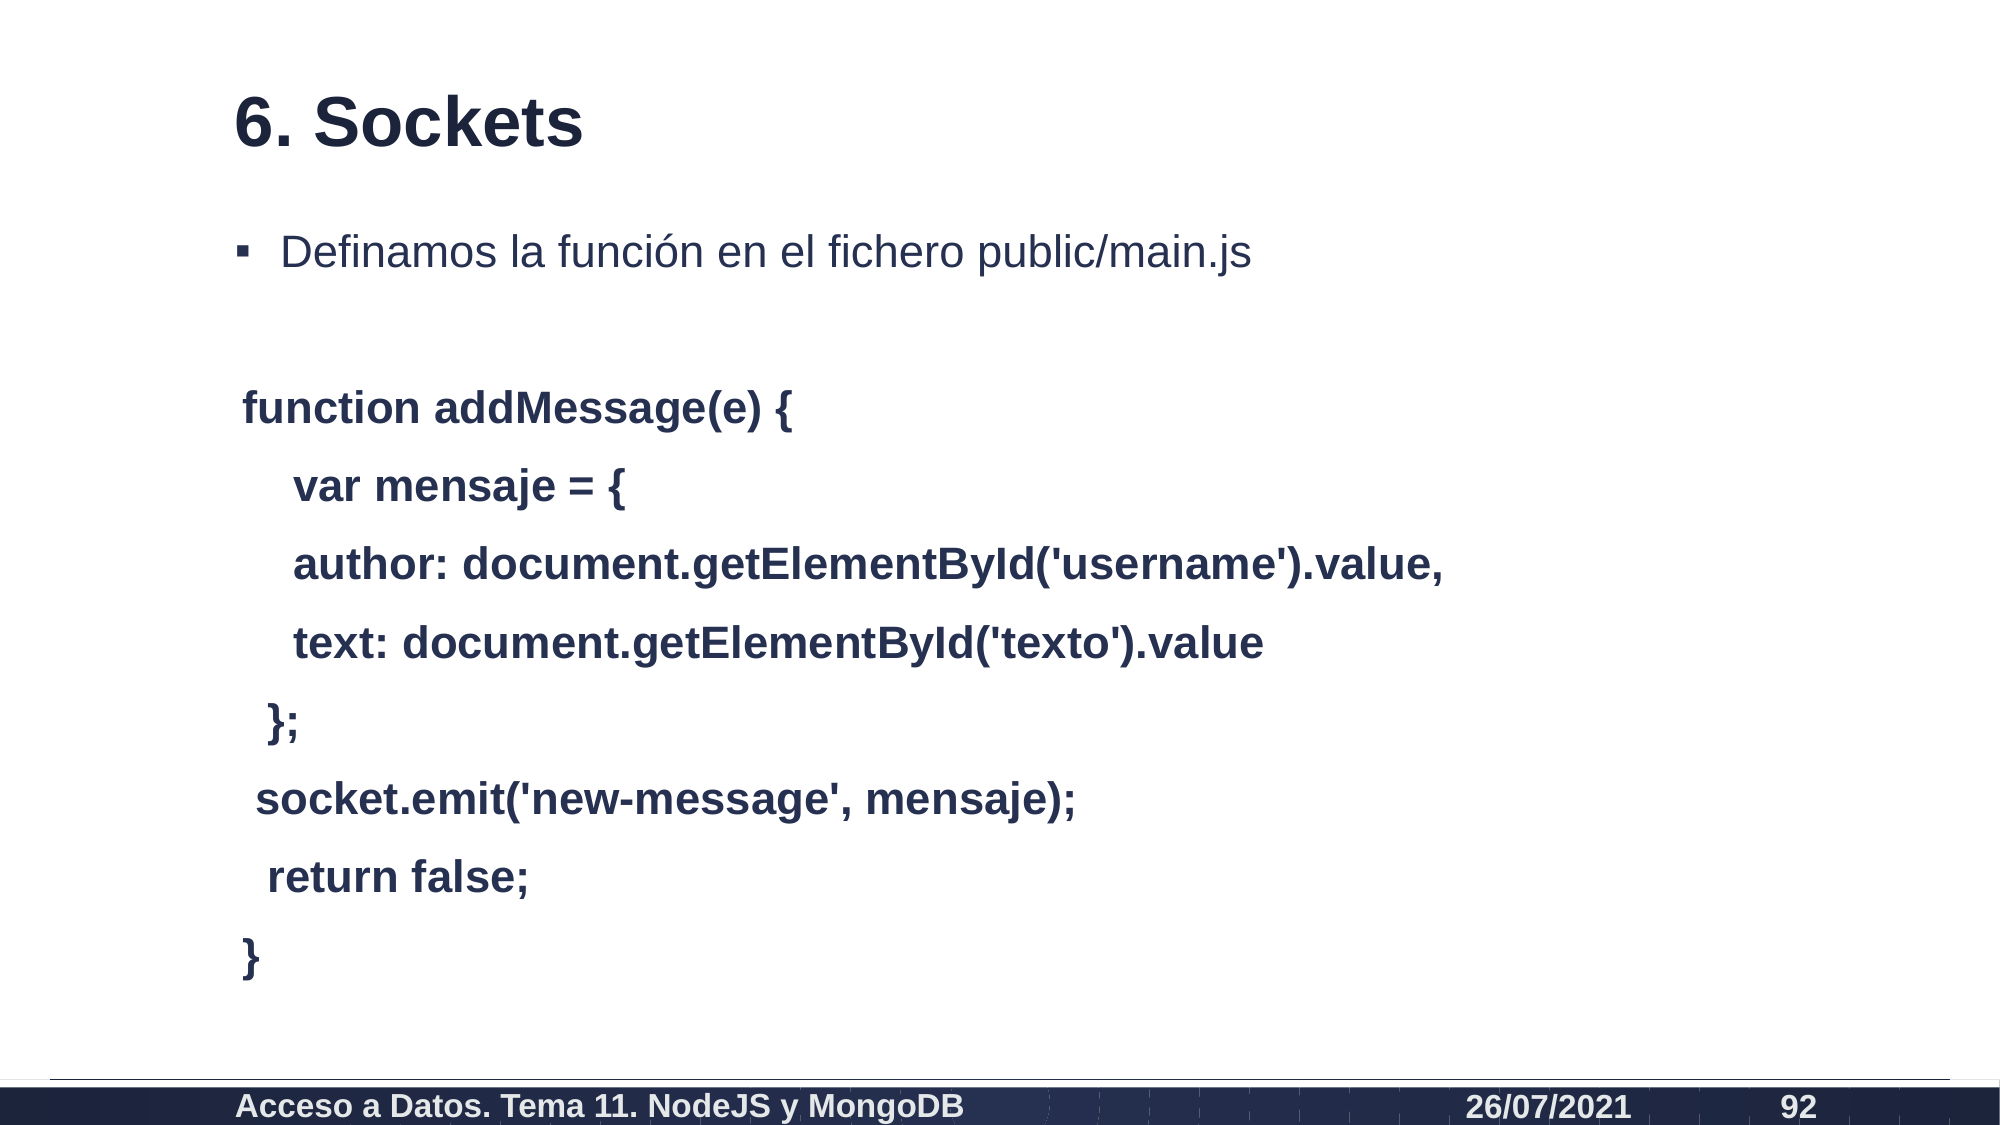

# 6. Sockets
Definamos la función en el fichero public/main.js

function addMessage(e) {
    var mensaje = {
    author: document.getElementById('username').value,
    text: document.getElementById('texto').value
  };
 socket.emit('new-message', mensaje);
  return false;
}
Acceso a Datos. Tema 11. NodeJS y MongoDB
26/07/2021
92